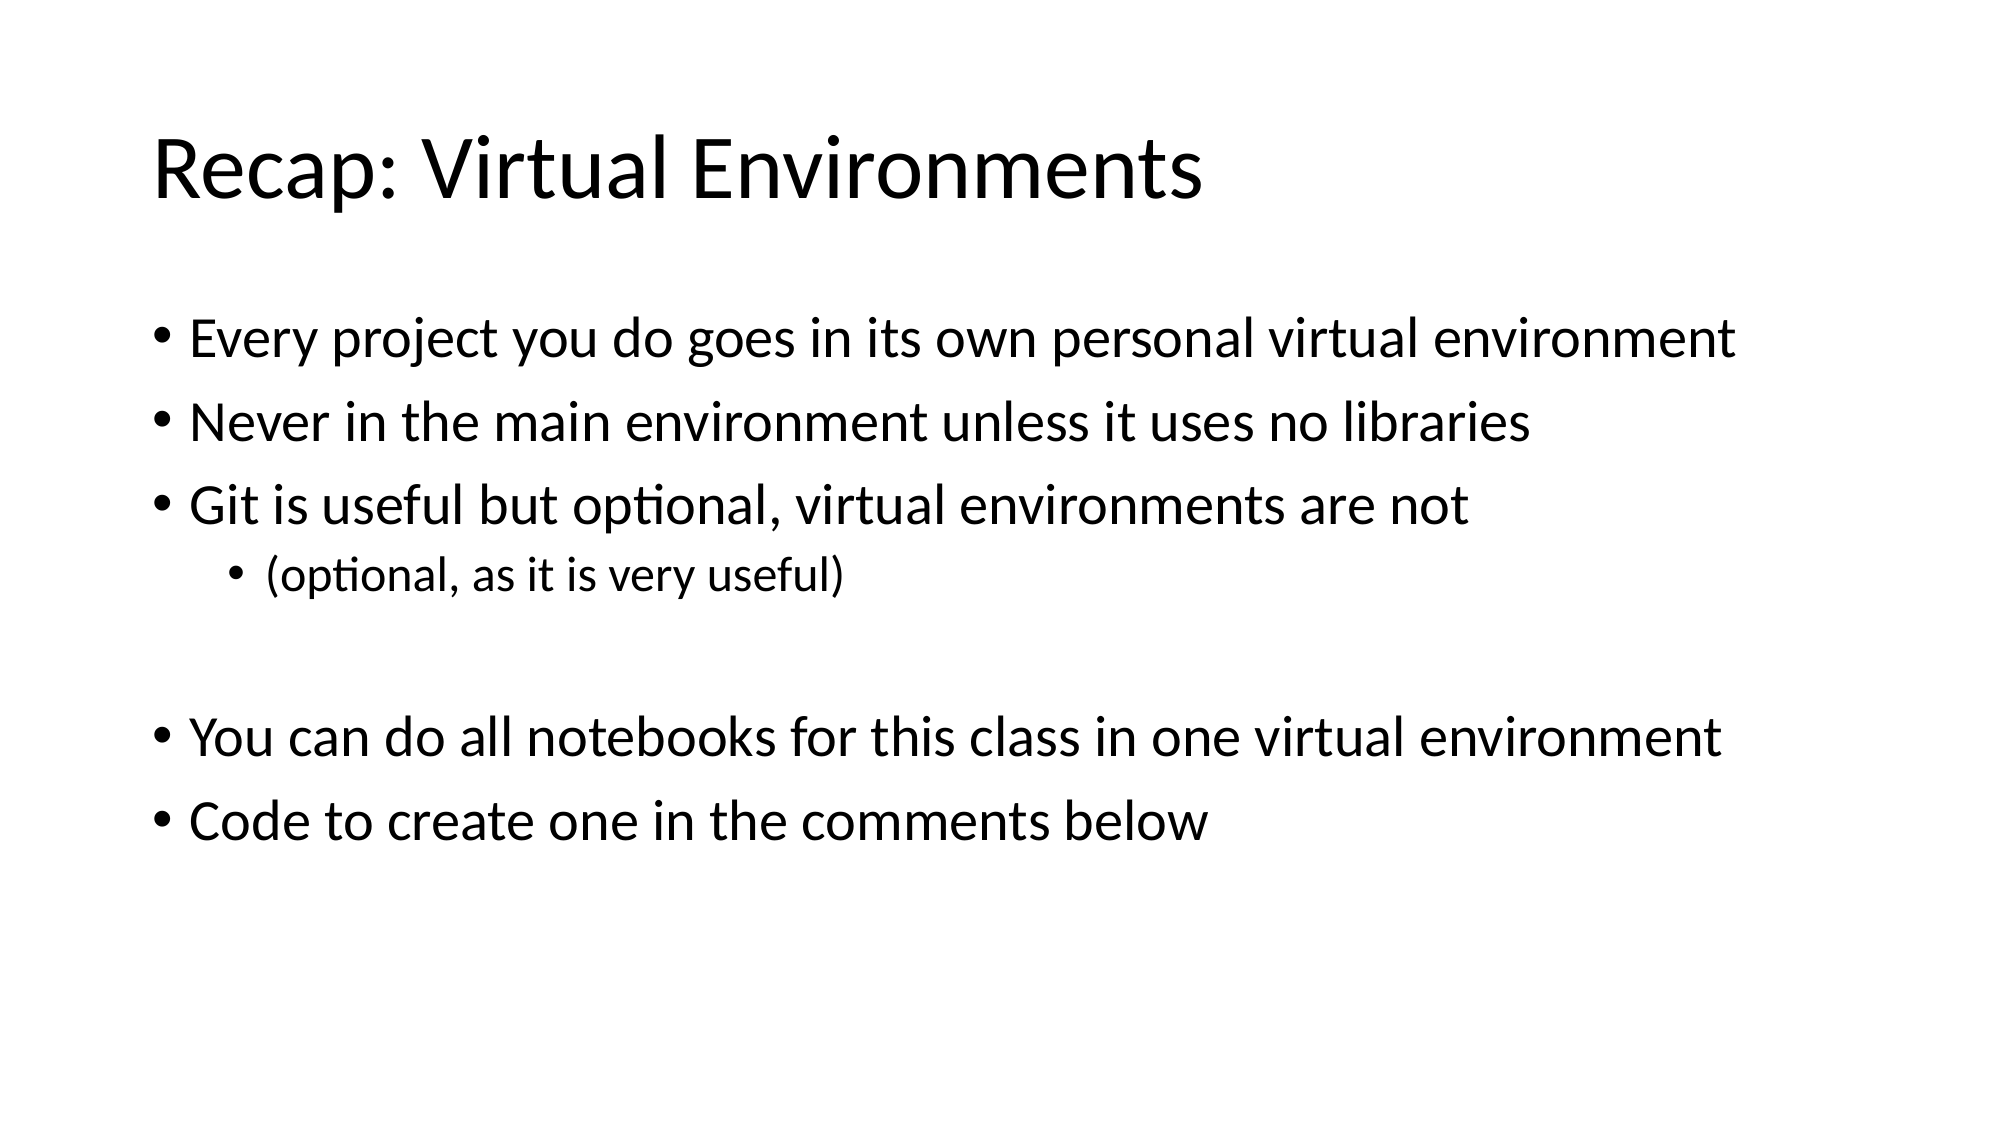

# Recap: Virtual Environments
Every project you do goes in its own personal virtual environment
Never in the main environment unless it uses no libraries
Git is useful but optional, virtual environments are not
(optional, as it is very useful)

You can do all notebooks for this class in one virtual environment
Code to create one in the comments below